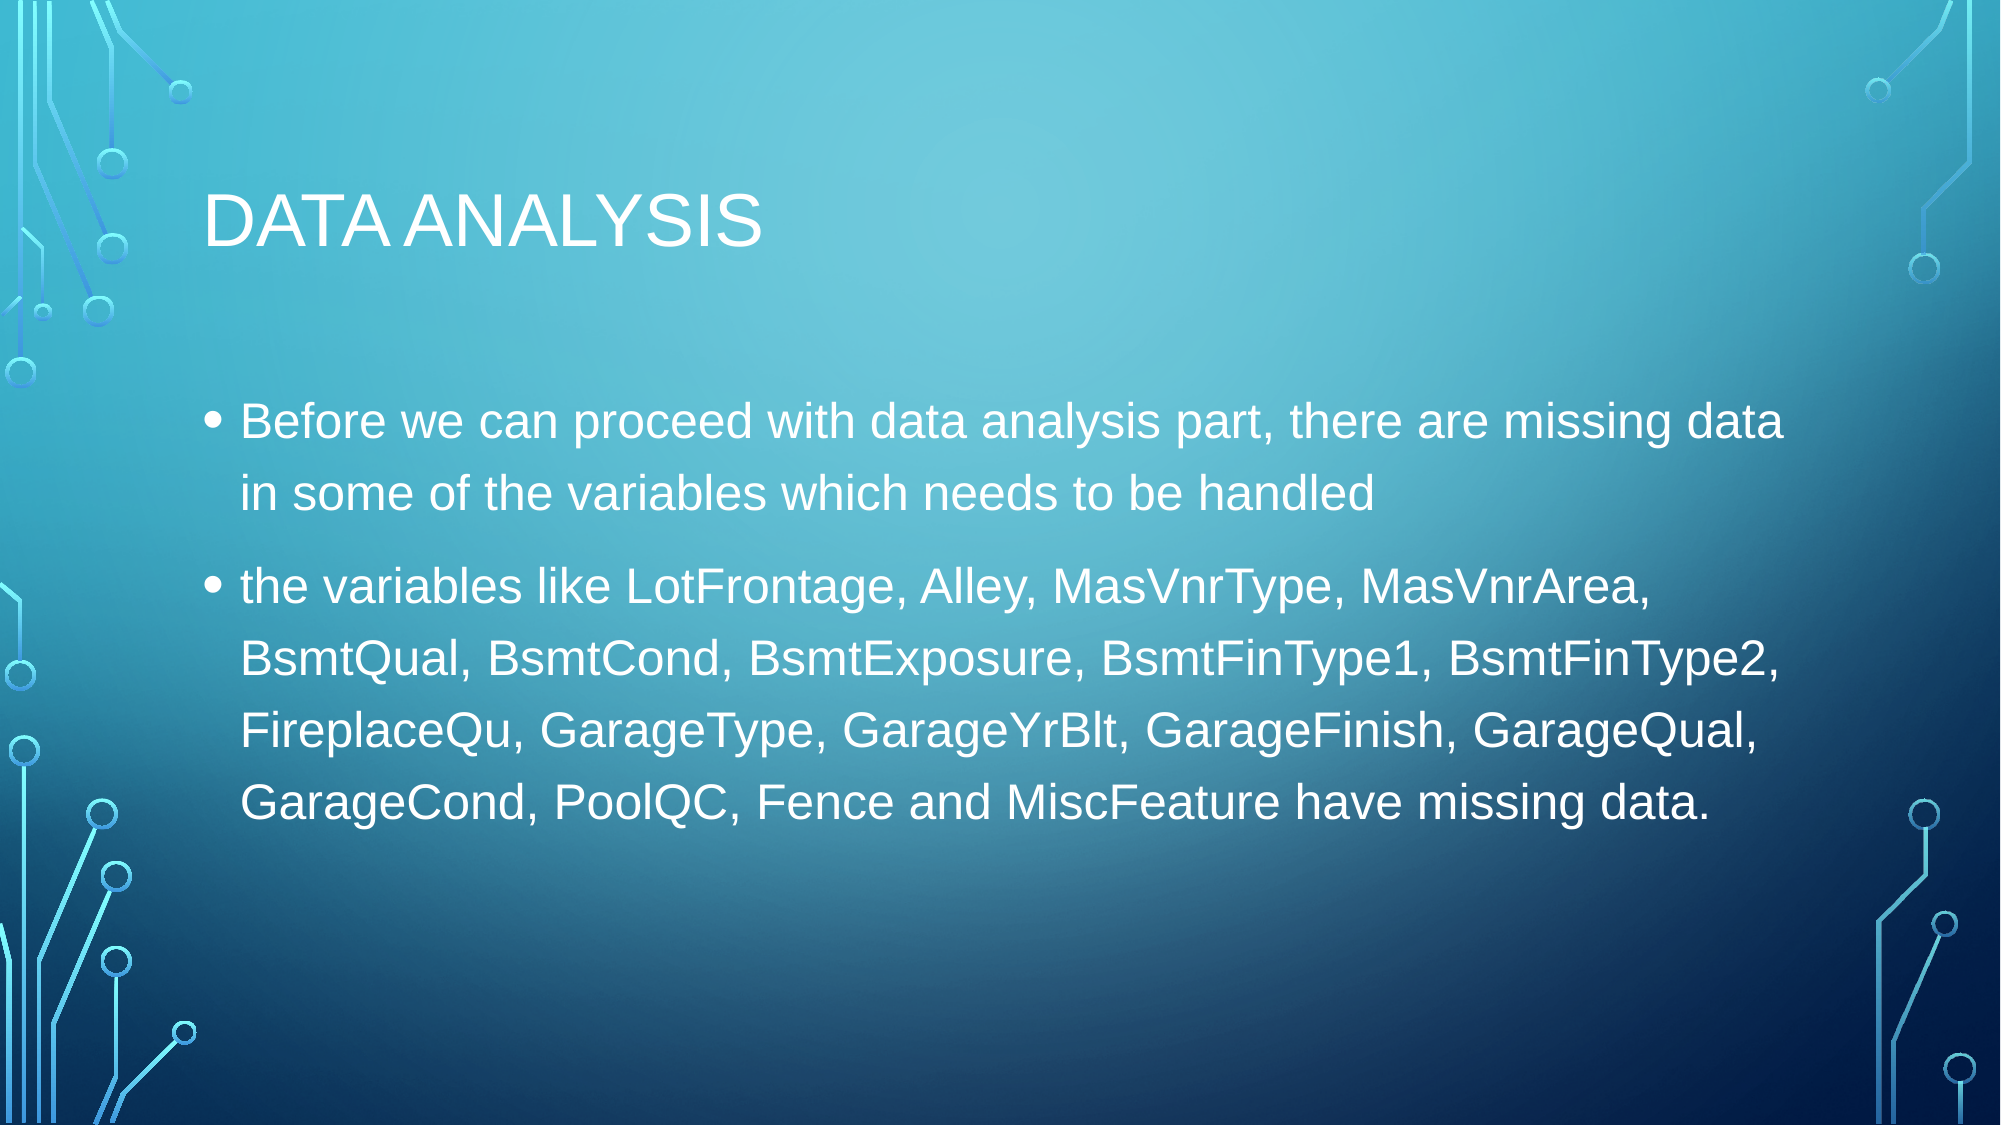

# Data analysis
Before we can proceed with data analysis part, there are missing data in some of the variables which needs to be handled
the variables like LotFrontage, Alley, MasVnrType, MasVnrArea, BsmtQual, BsmtCond, BsmtExposure, BsmtFinType1, BsmtFinType2, FireplaceQu, GarageType, GarageYrBlt, GarageFinish, GarageQual, GarageCond, PoolQC, Fence and MiscFeature have missing data.